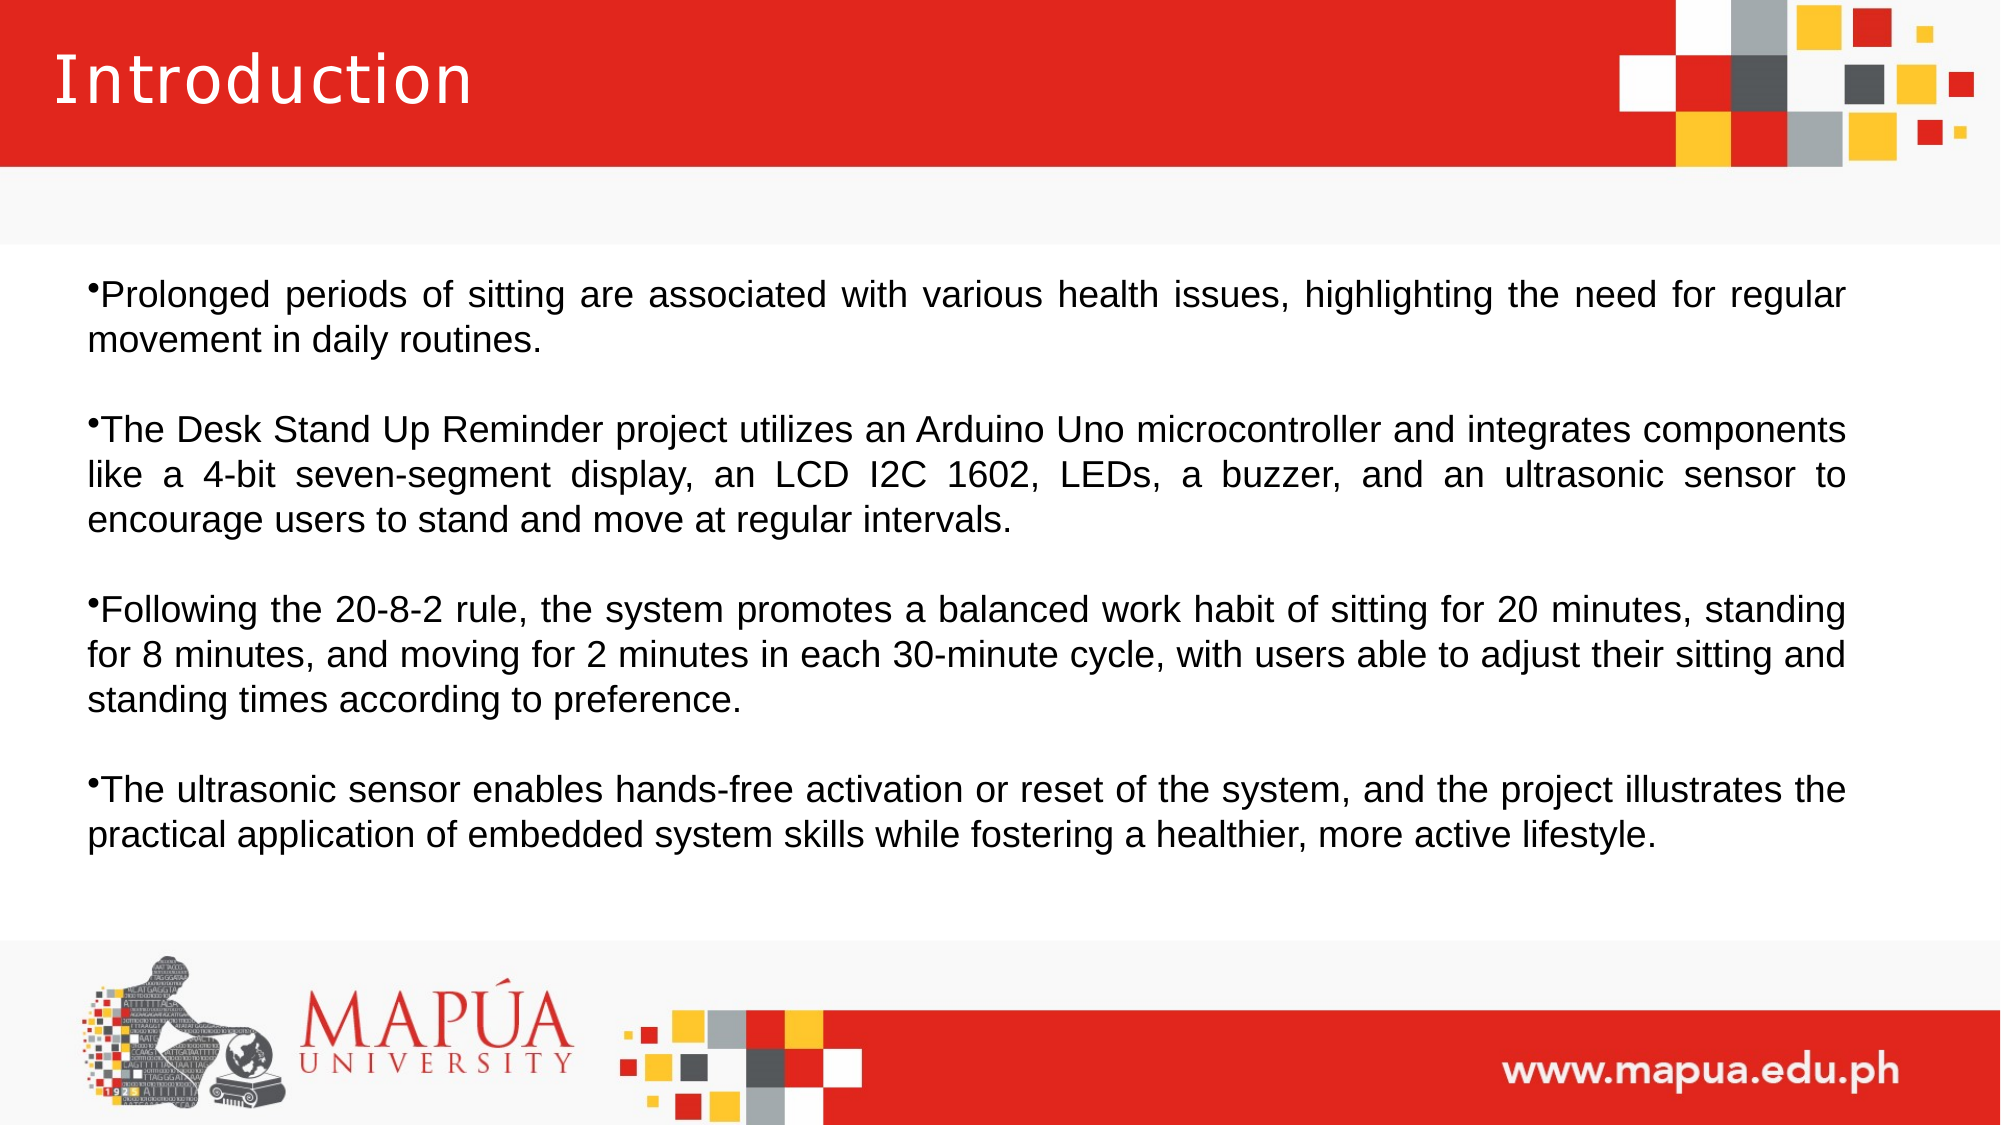

# Introduction

Prolonged periods of sitting are associated with various health issues, highlighting the need for regular movement in daily routines.

The Desk Stand Up Reminder project utilizes an Arduino Uno microcontroller and integrates components like a 4-bit seven-segment display, an LCD I2C 1602, LEDs, a buzzer, and an ultrasonic sensor to encourage users to stand and move at regular intervals.

Following the 20-8-2 rule, the system promotes a balanced work habit of sitting for 20 minutes, standing for 8 minutes, and moving for 2 minutes in each 30-minute cycle, with users able to adjust their sitting and standing times according to preference.

The ultrasonic sensor enables hands-free activation or reset of the system, and the project illustrates the practical application of embedded system skills while fostering a healthier, more active lifestyle.